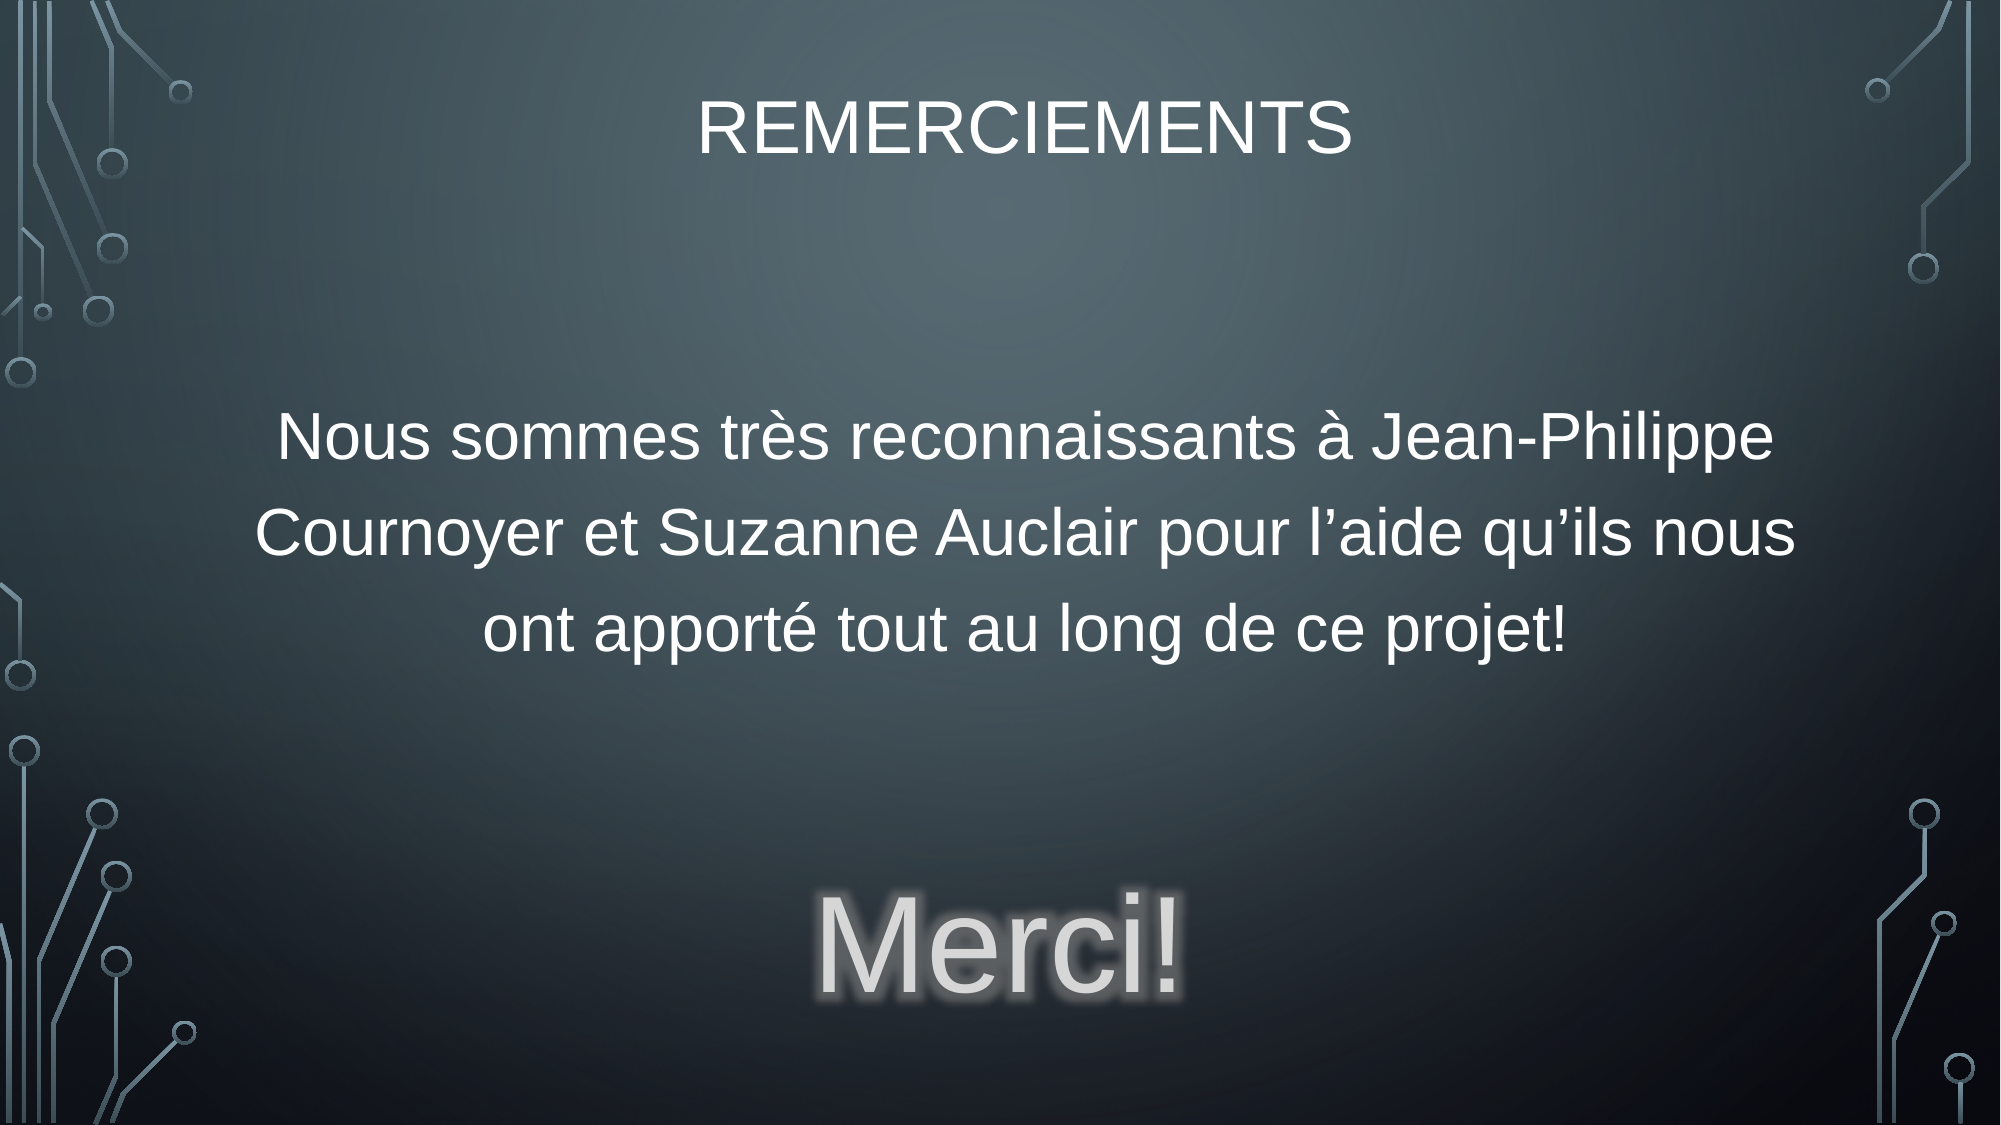

# rEMERCIEMENTS
Nous sommes très reconnaissants à Jean-Philippe Cournoyer et Suzanne Auclair pour l’aide qu’ils nous ont apporté tout au long de ce projet!
Merci!